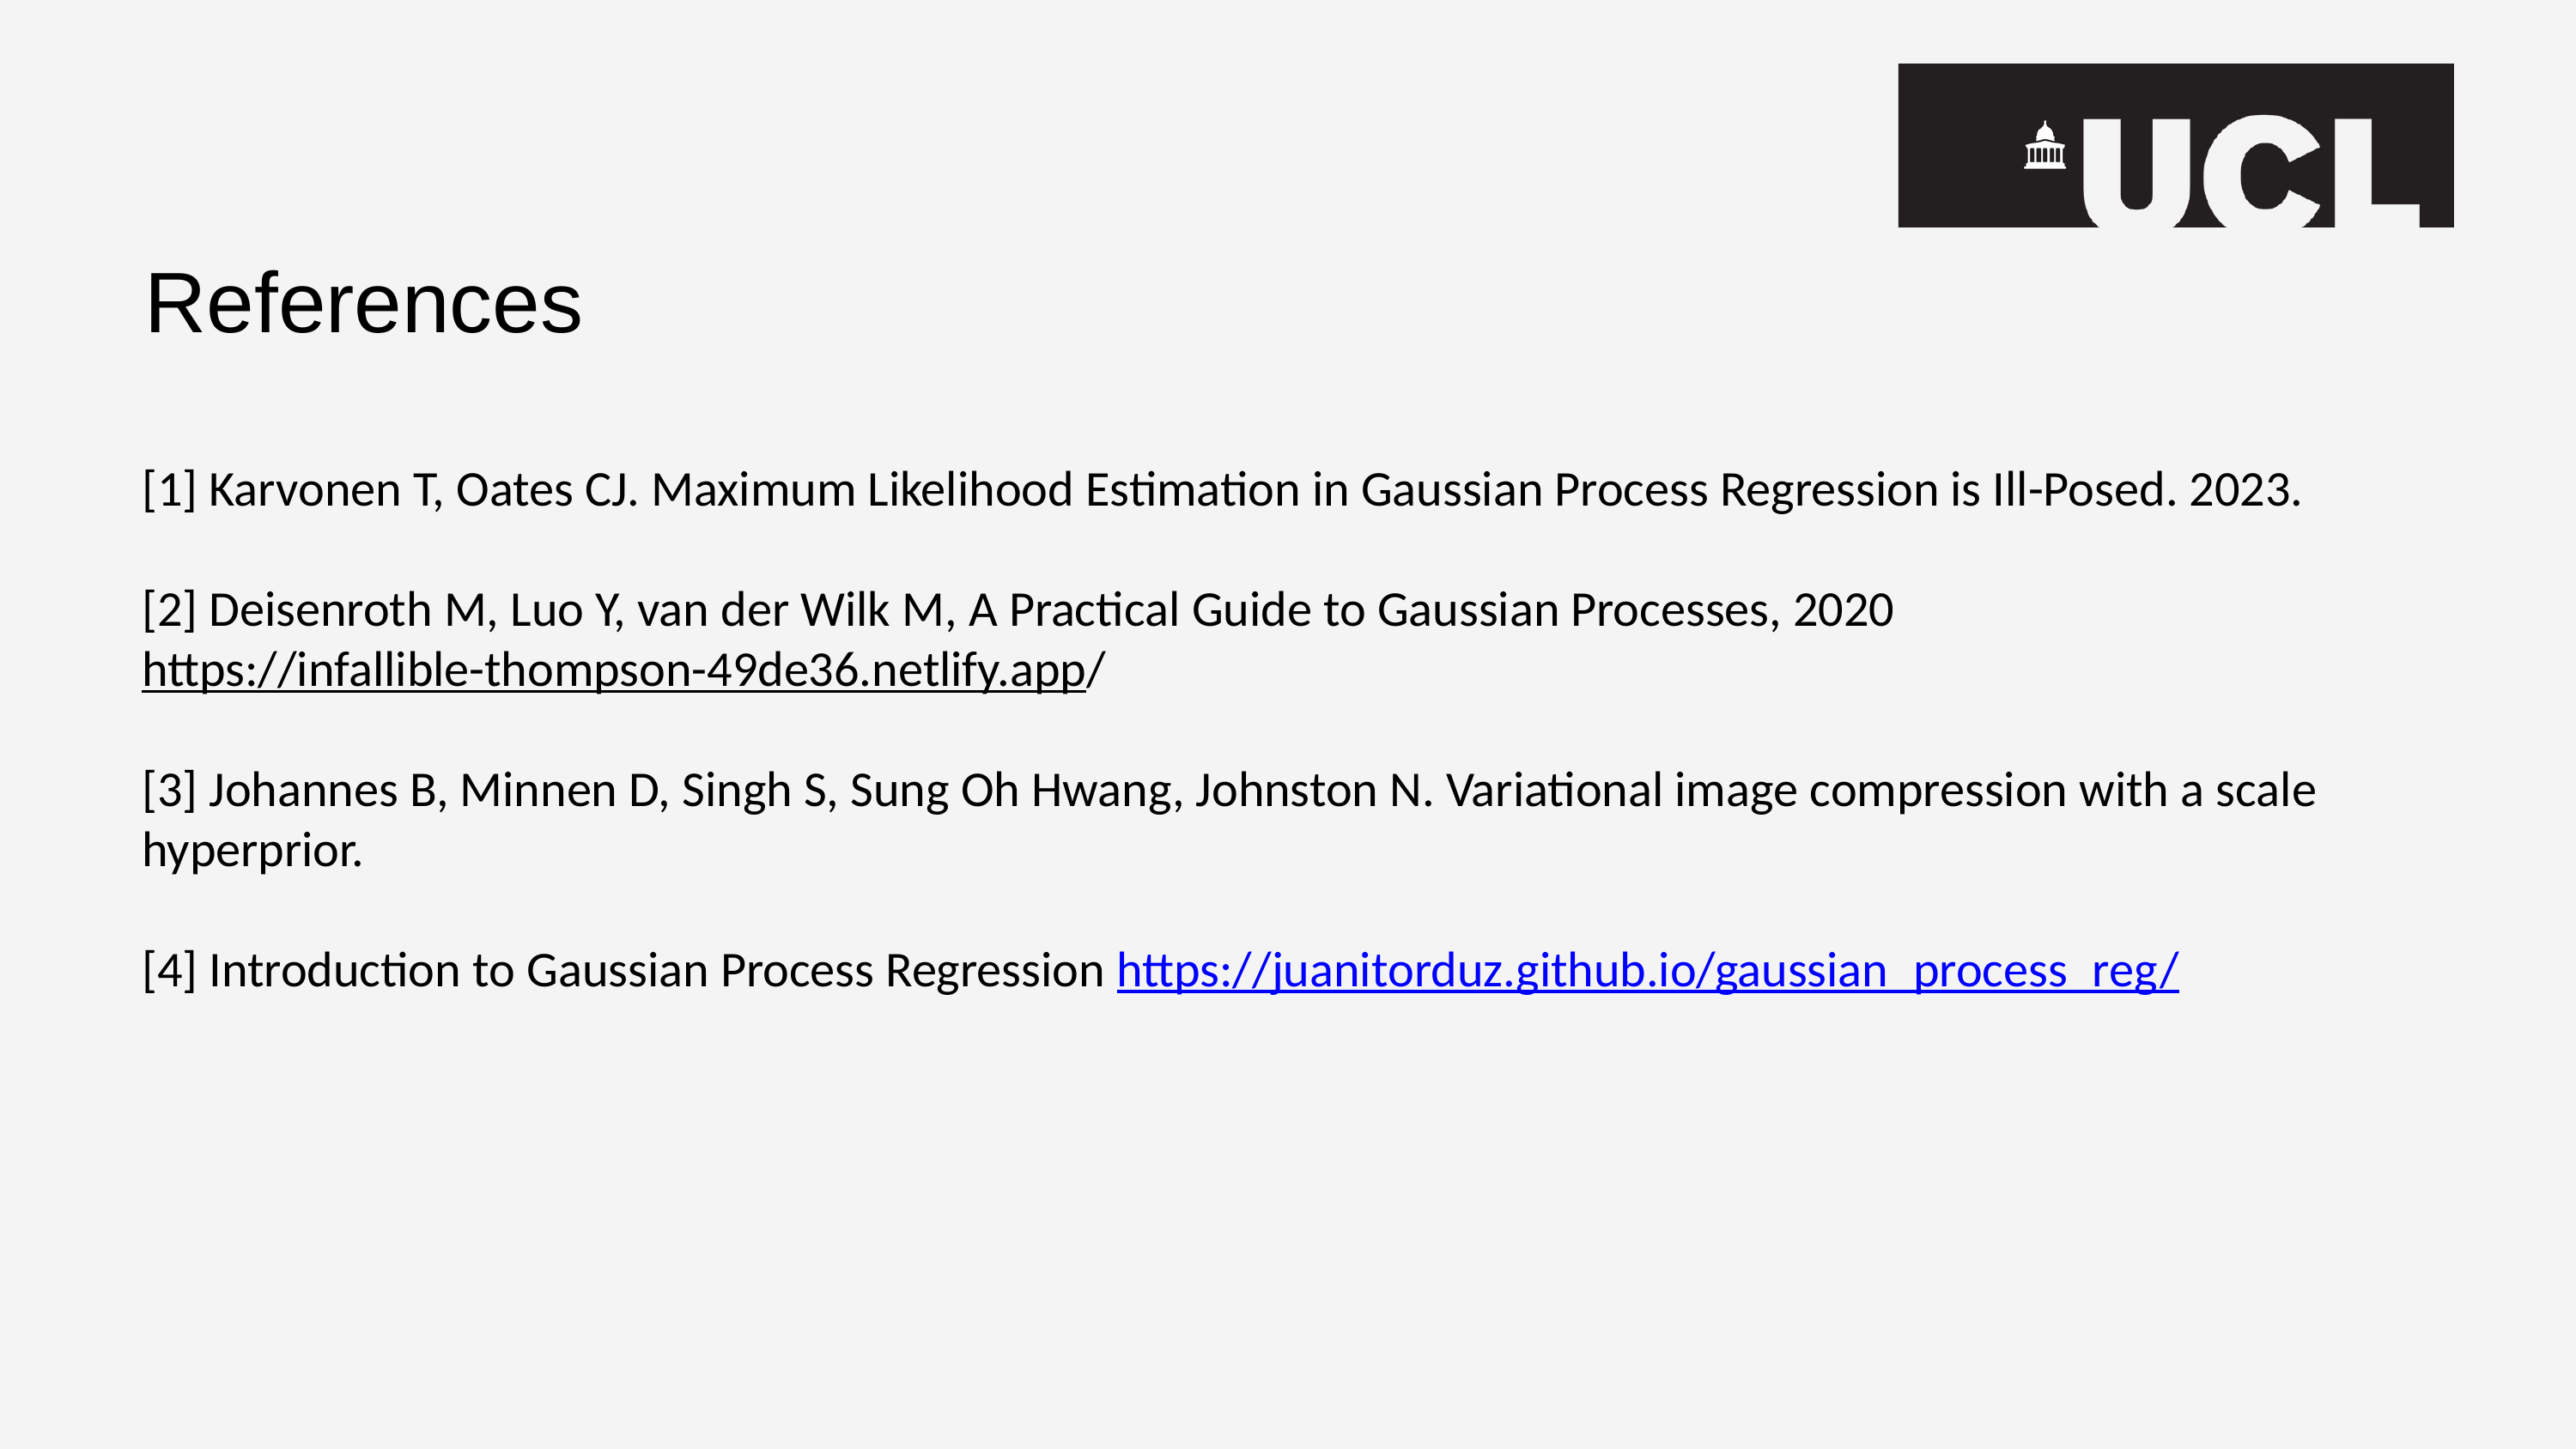

References
[1] Karvonen T, Oates CJ. Maximum Likelihood Estimation in Gaussian Process Regression is Ill-Posed. 2023.

[2] Deisenroth M, Luo Y, van der Wilk M, A Practical Guide to Gaussian Processes, 2020
https://infallible-thompson-49de36.netlify.app/

[3] Johannes B, Minnen D, Singh S, Sung Oh Hwang, Johnston N. Variational image compression with a scale hyperprior.

[4] Introduction to Gaussian Process Regression https://juanitorduz.github.io/gaussian_process_reg/